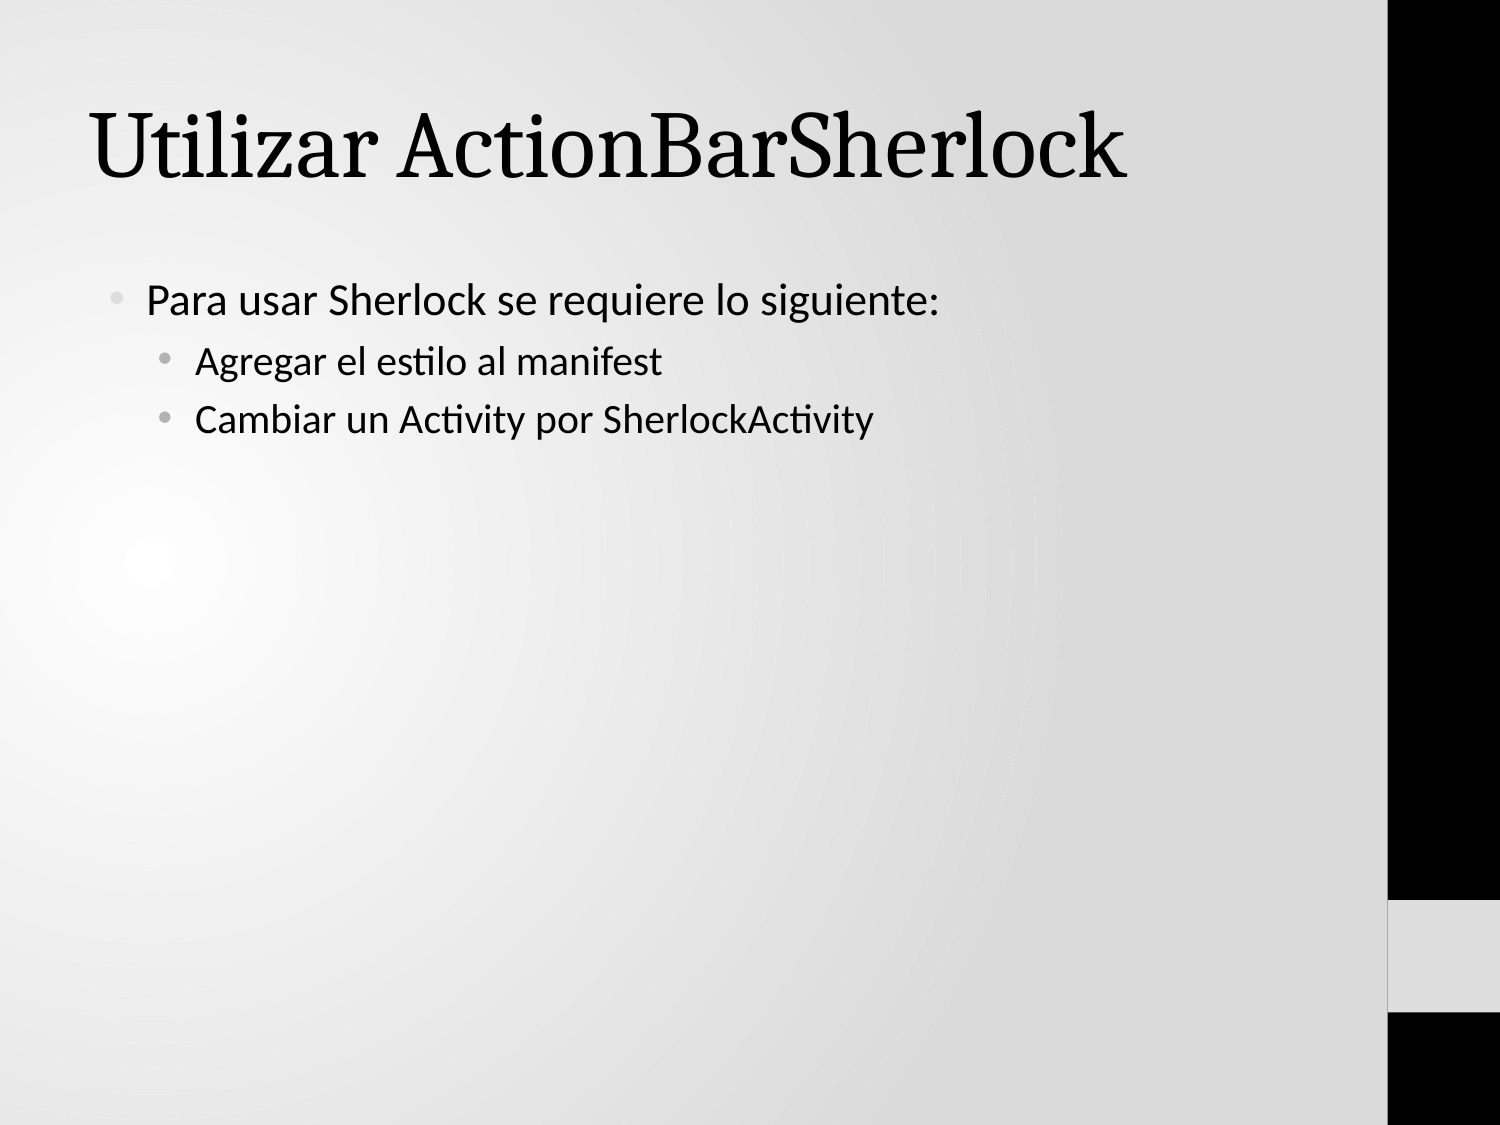

# Utilizar ActionBarSherlock
Para usar Sherlock se requiere lo siguiente:
Agregar el estilo al manifest
Cambiar un Activity por SherlockActivity